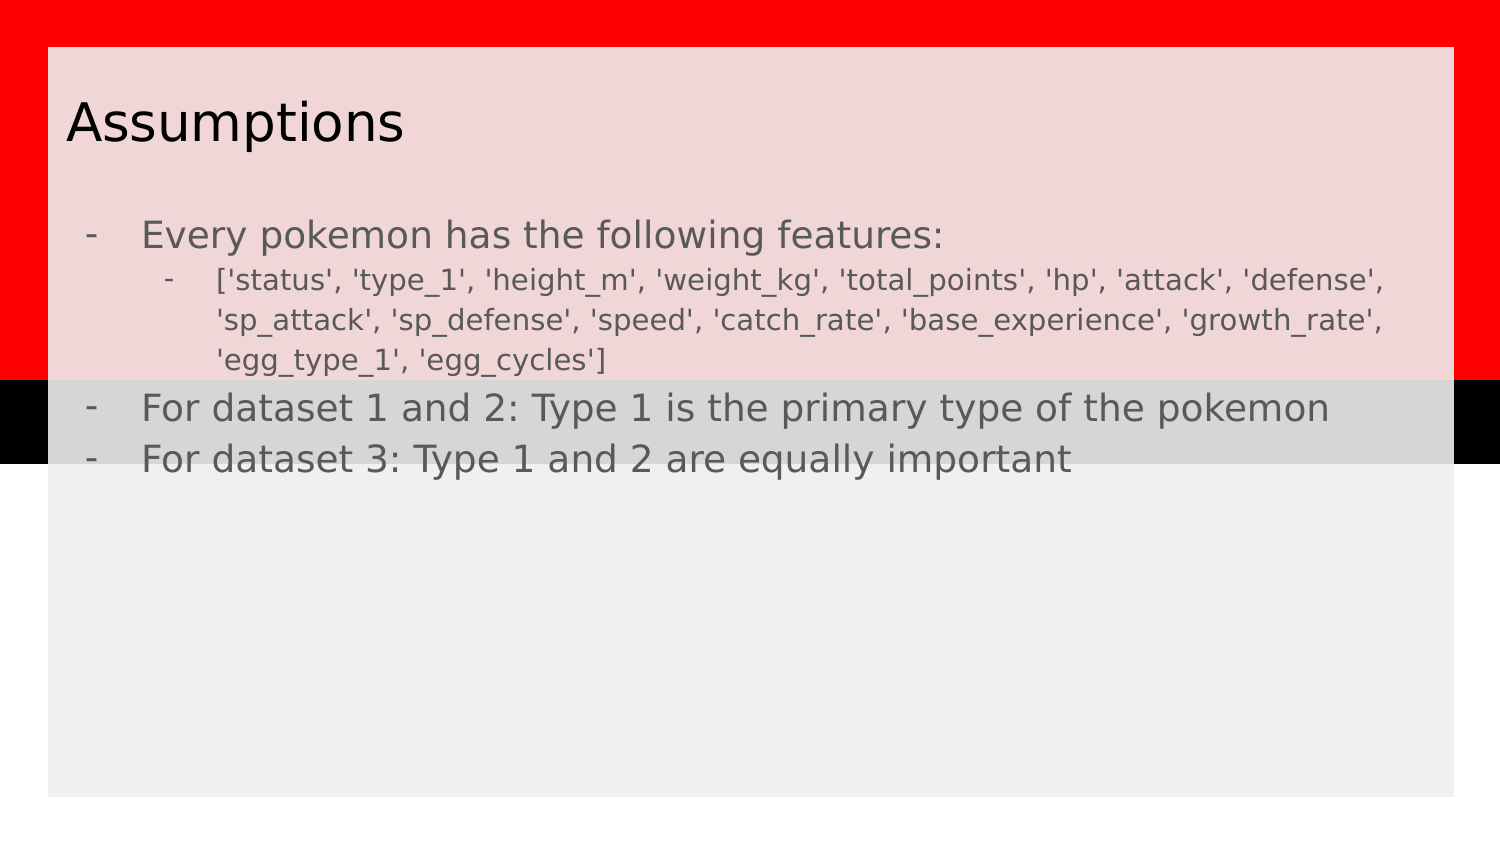

# Assumptions
Every pokemon has the following features:
['status', 'type_1', 'height_m', 'weight_kg', 'total_points', 'hp', 'attack', 'defense', 'sp_attack', 'sp_defense', 'speed', 'catch_rate', 'base_experience', 'growth_rate', 'egg_type_1', 'egg_cycles']
For dataset 1 and 2: Type 1 is the primary type of the pokemon
For dataset 3: Type 1 and 2 are equally important